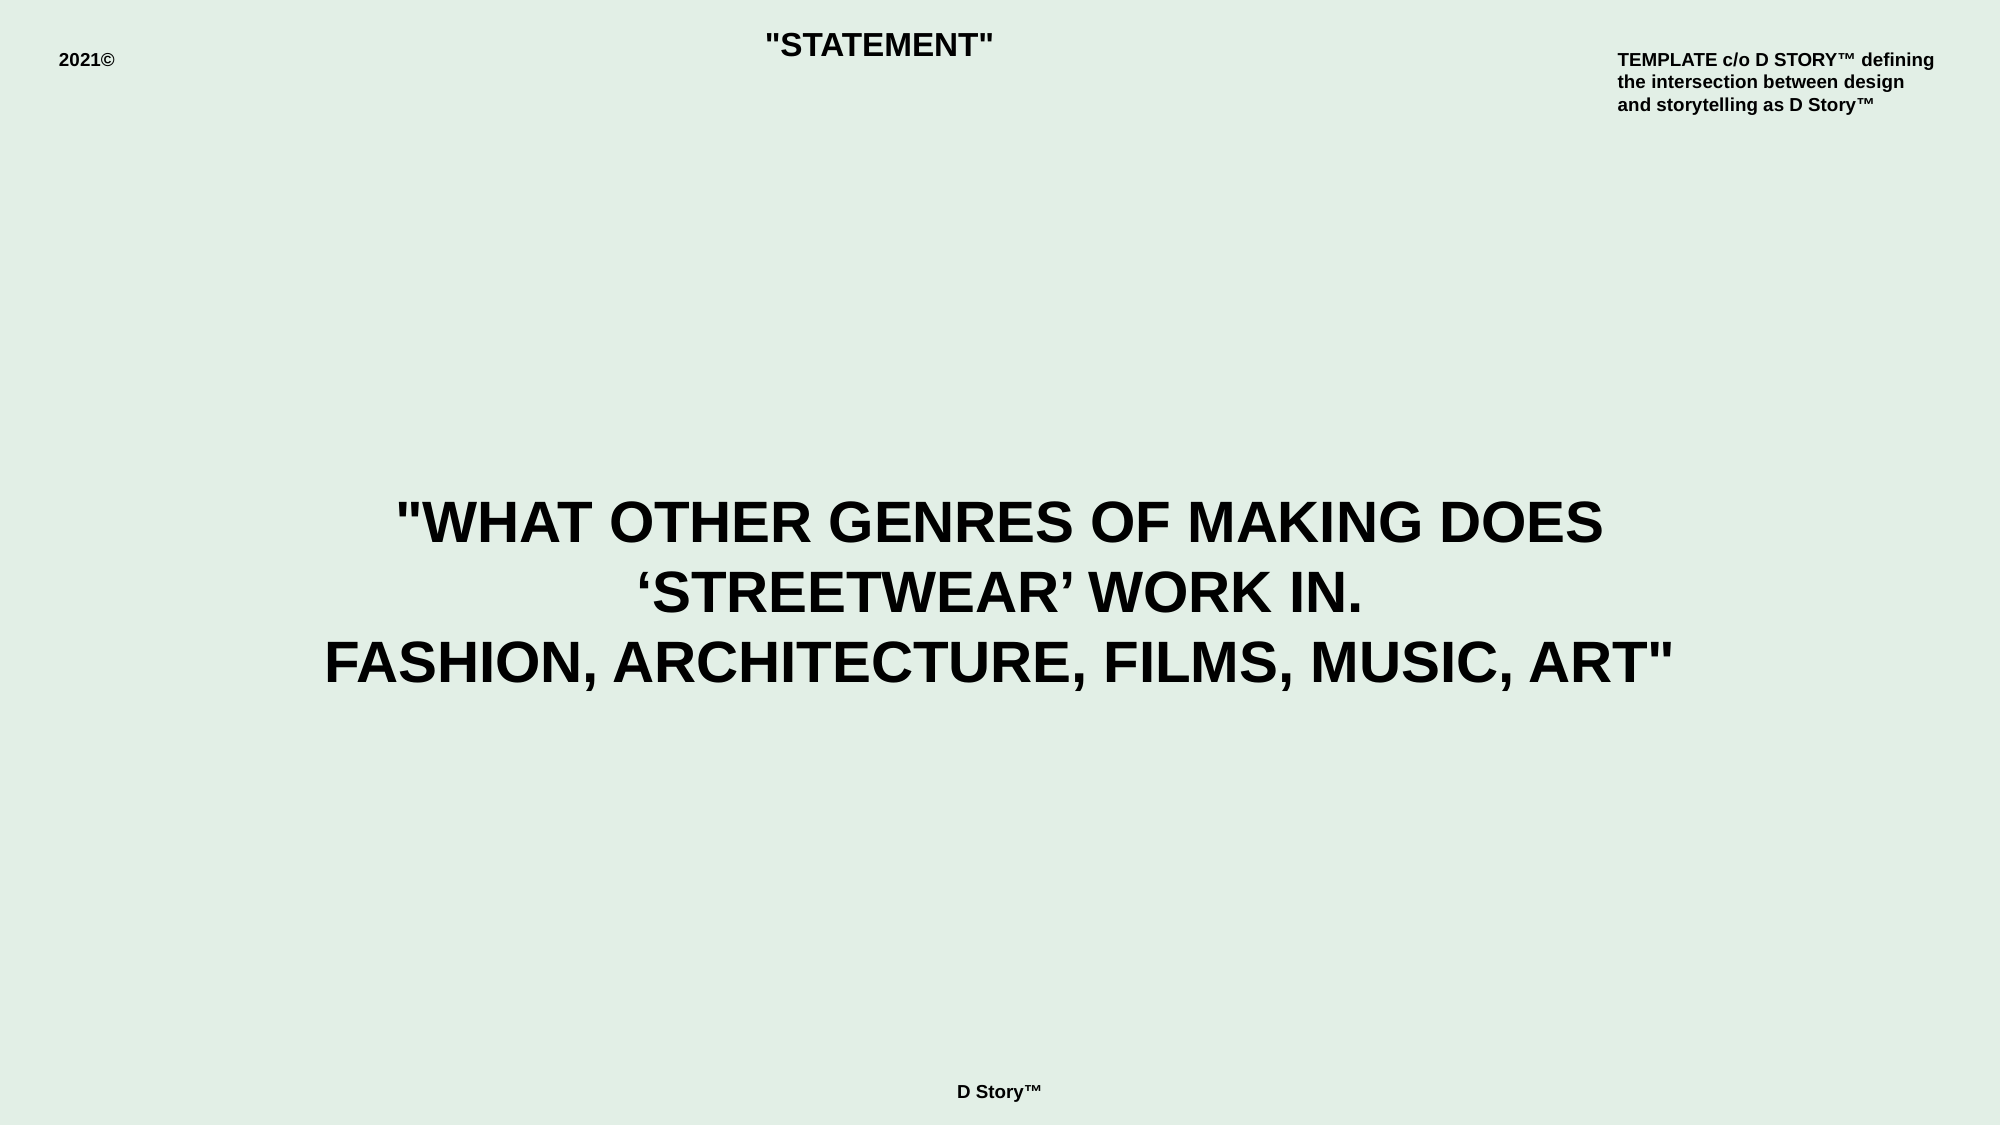

"STATEMENT"
"WHAT OTHER GENRES OF MAKING DOES ‘STREETWEAR’ WORK IN.
FASHION, ARCHITECTURE, FILMS, MUSIC, ART"